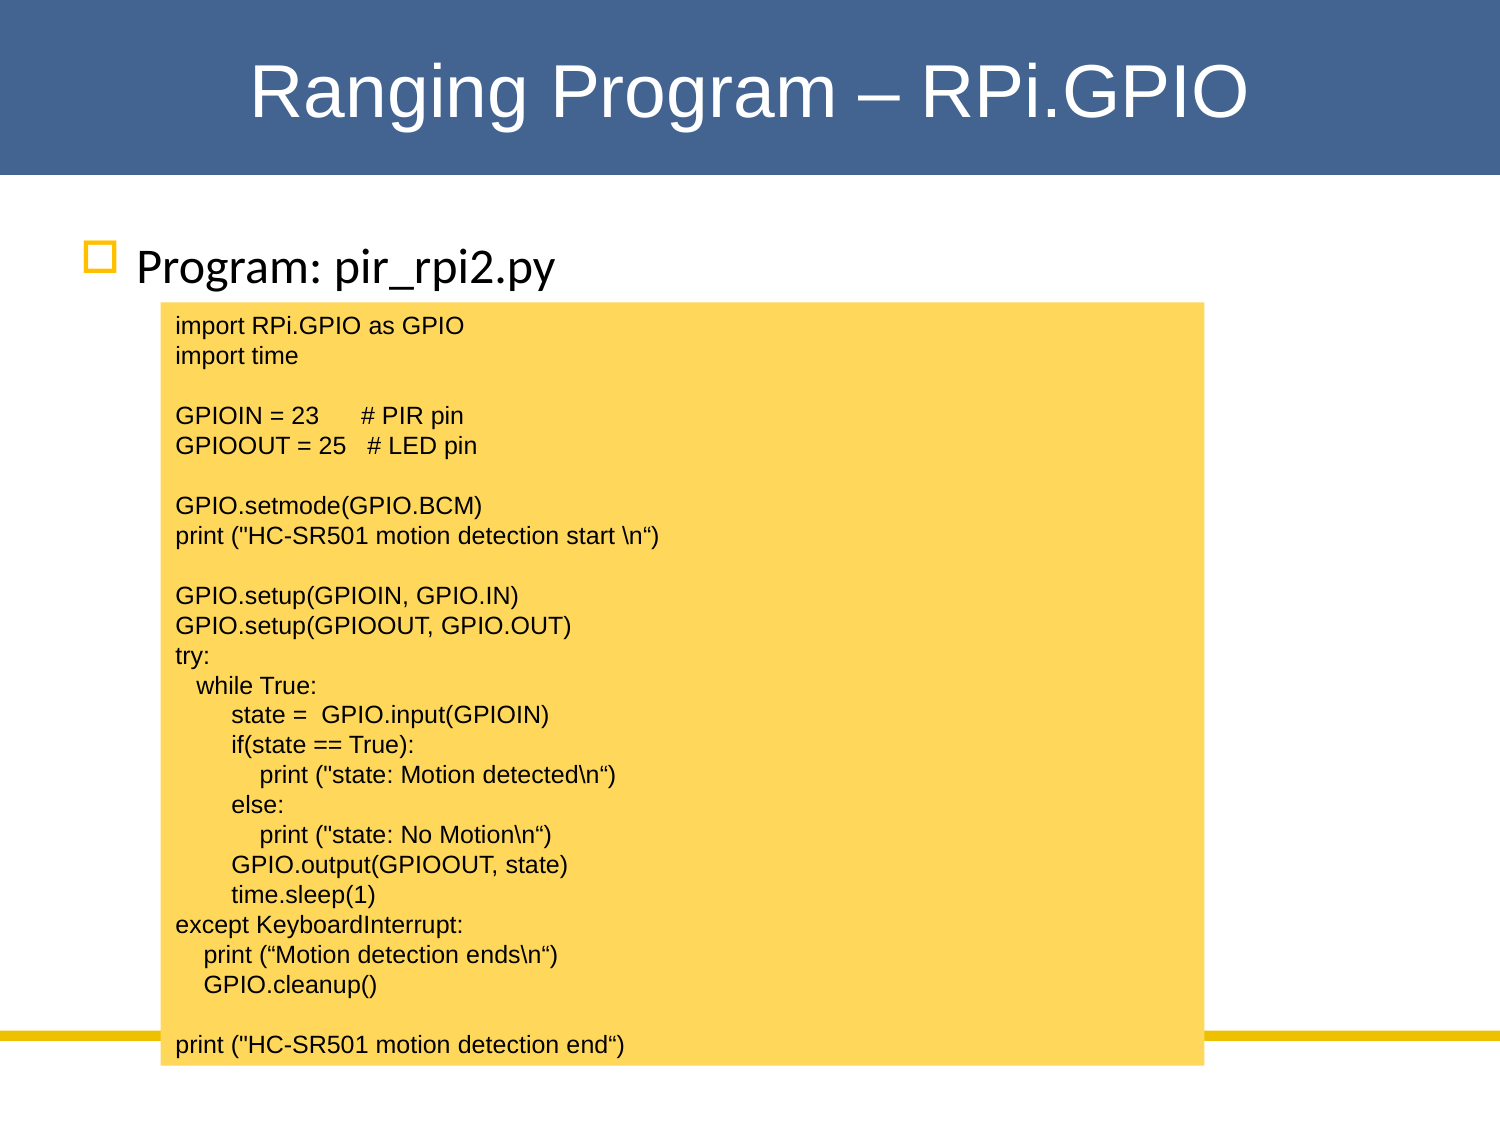

# Ranging Program – RPi.GPIO
Program: pir_rpi2.py
import RPi.GPIO as GPIO
import time

GPIOIN = 23      # PIR pin
GPIOOUT = 25   # LED pin

GPIO.setmode(GPIO.BCM)
print ("HC-SR501 motion detection start \n“)

GPIO.setup(GPIOIN, GPIO.IN)
GPIO.setup(GPIOOUT, GPIO.OUT)
try:
   while True:
        state =  GPIO.input(GPIOIN)
        if(state == True):
            print ("state: Motion detected\n“)
        else:
            print ("state: No Motion\n“)
        GPIO.output(GPIOOUT, state)
        time.sleep(1)
except KeyboardInterrupt:
    print (“Motion detection ends\n“)
    GPIO.cleanup()

print ("HC-SR501 motion detection end“)